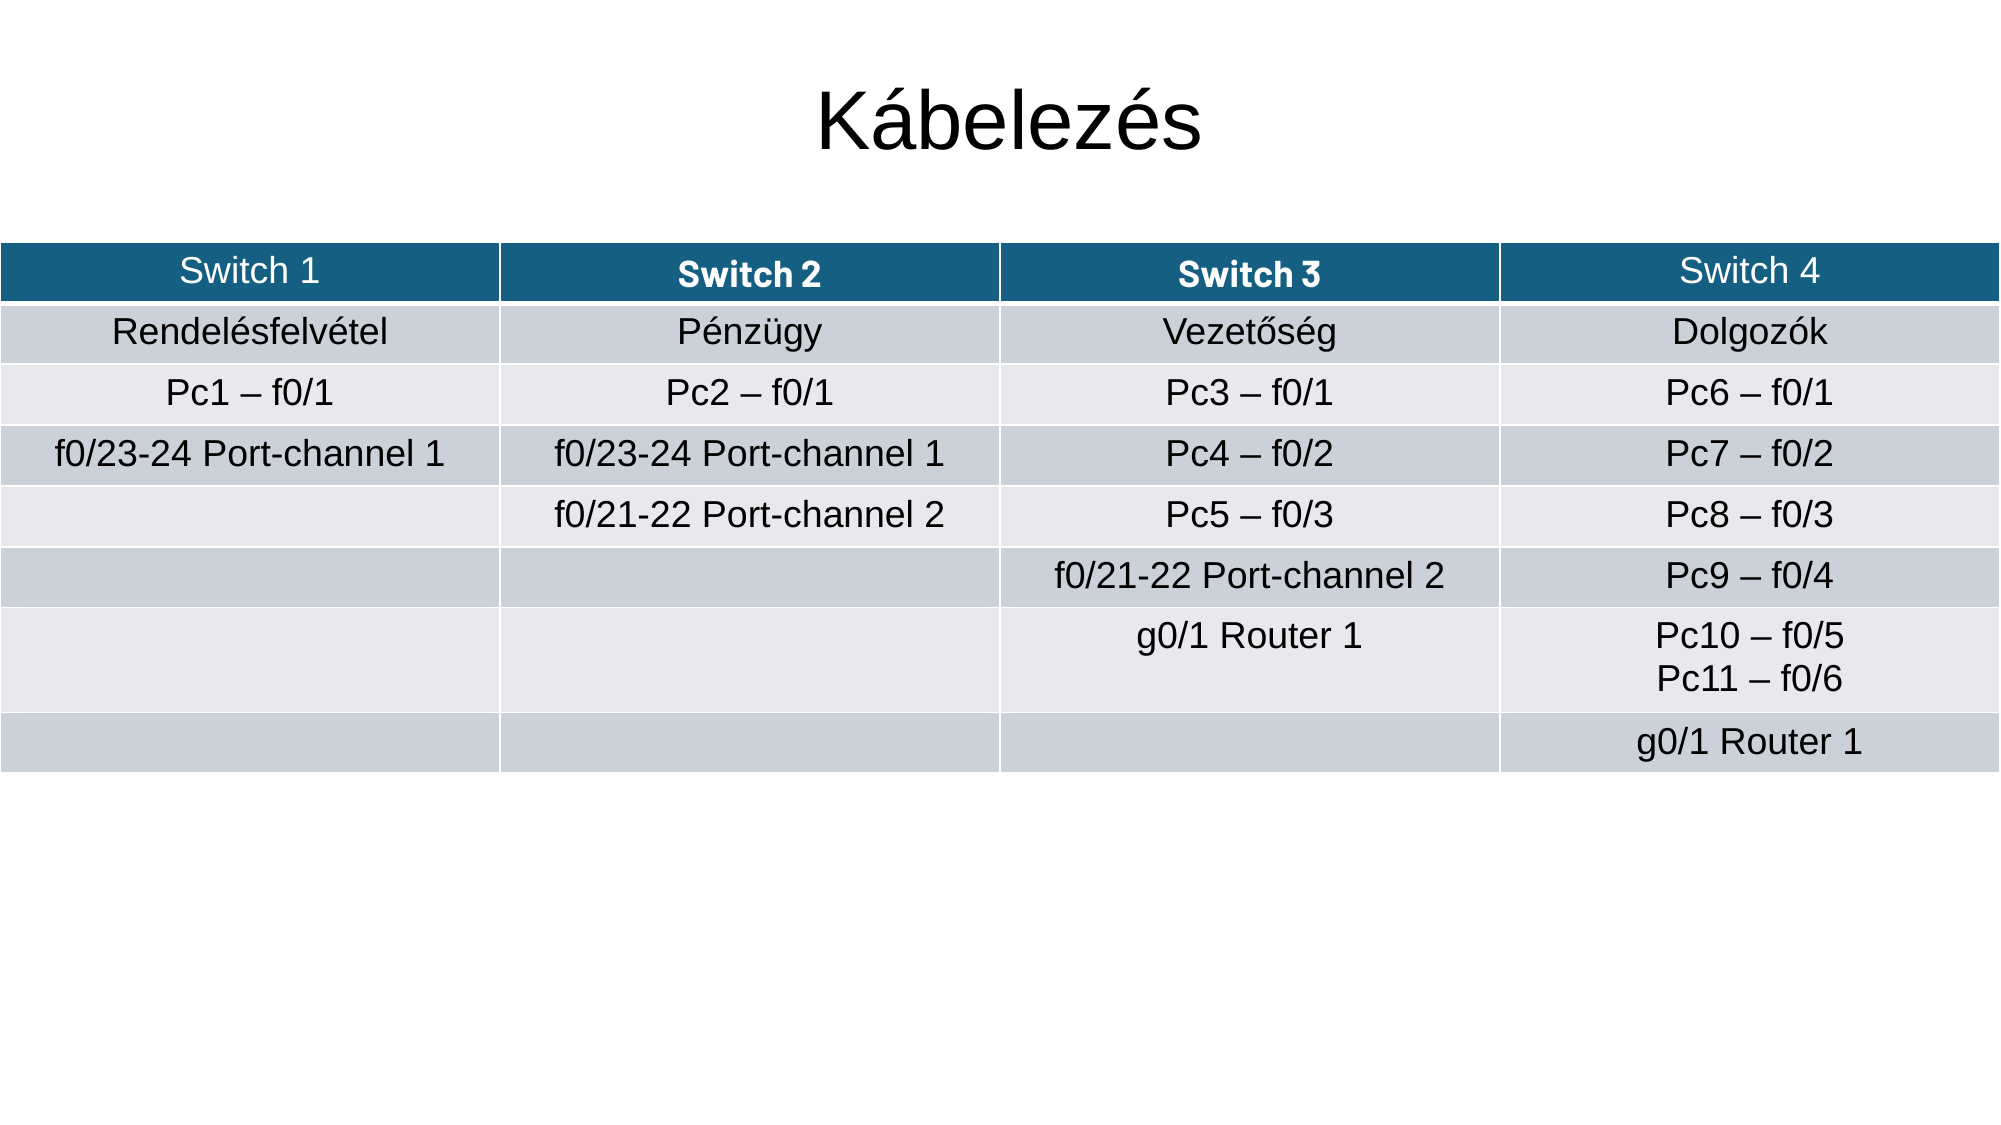

Kábelezés
| Switch 1 | Switch 2 | Switch 3 | Switch 4 |
| --- | --- | --- | --- |
| Rendelésfelvétel | Pénzügy | Vezetőség | Dolgozók |
| Pc1 – f0/1 | Pc2 – f0/1 | Pc3 – f0/1 | Pc6 – f0/1 |
| f0/23-24 Port-channel 1 | f0/23-24 Port-channel 1 | Pc4 – f0/2 | Pc7 – f0/2 |
|  | f0/21-22 Port-channel 2 | Pc5 – f0/3 | Pc8 – f0/3 |
|  |  | f0/21-22 Port-channel 2 | Pc9 – f0/4 |
|  |  | g0/1 Router 1 | Pc10 – f0/5 Pc11 – f0/6 |
|  |  |  | g0/1 Router 1 |